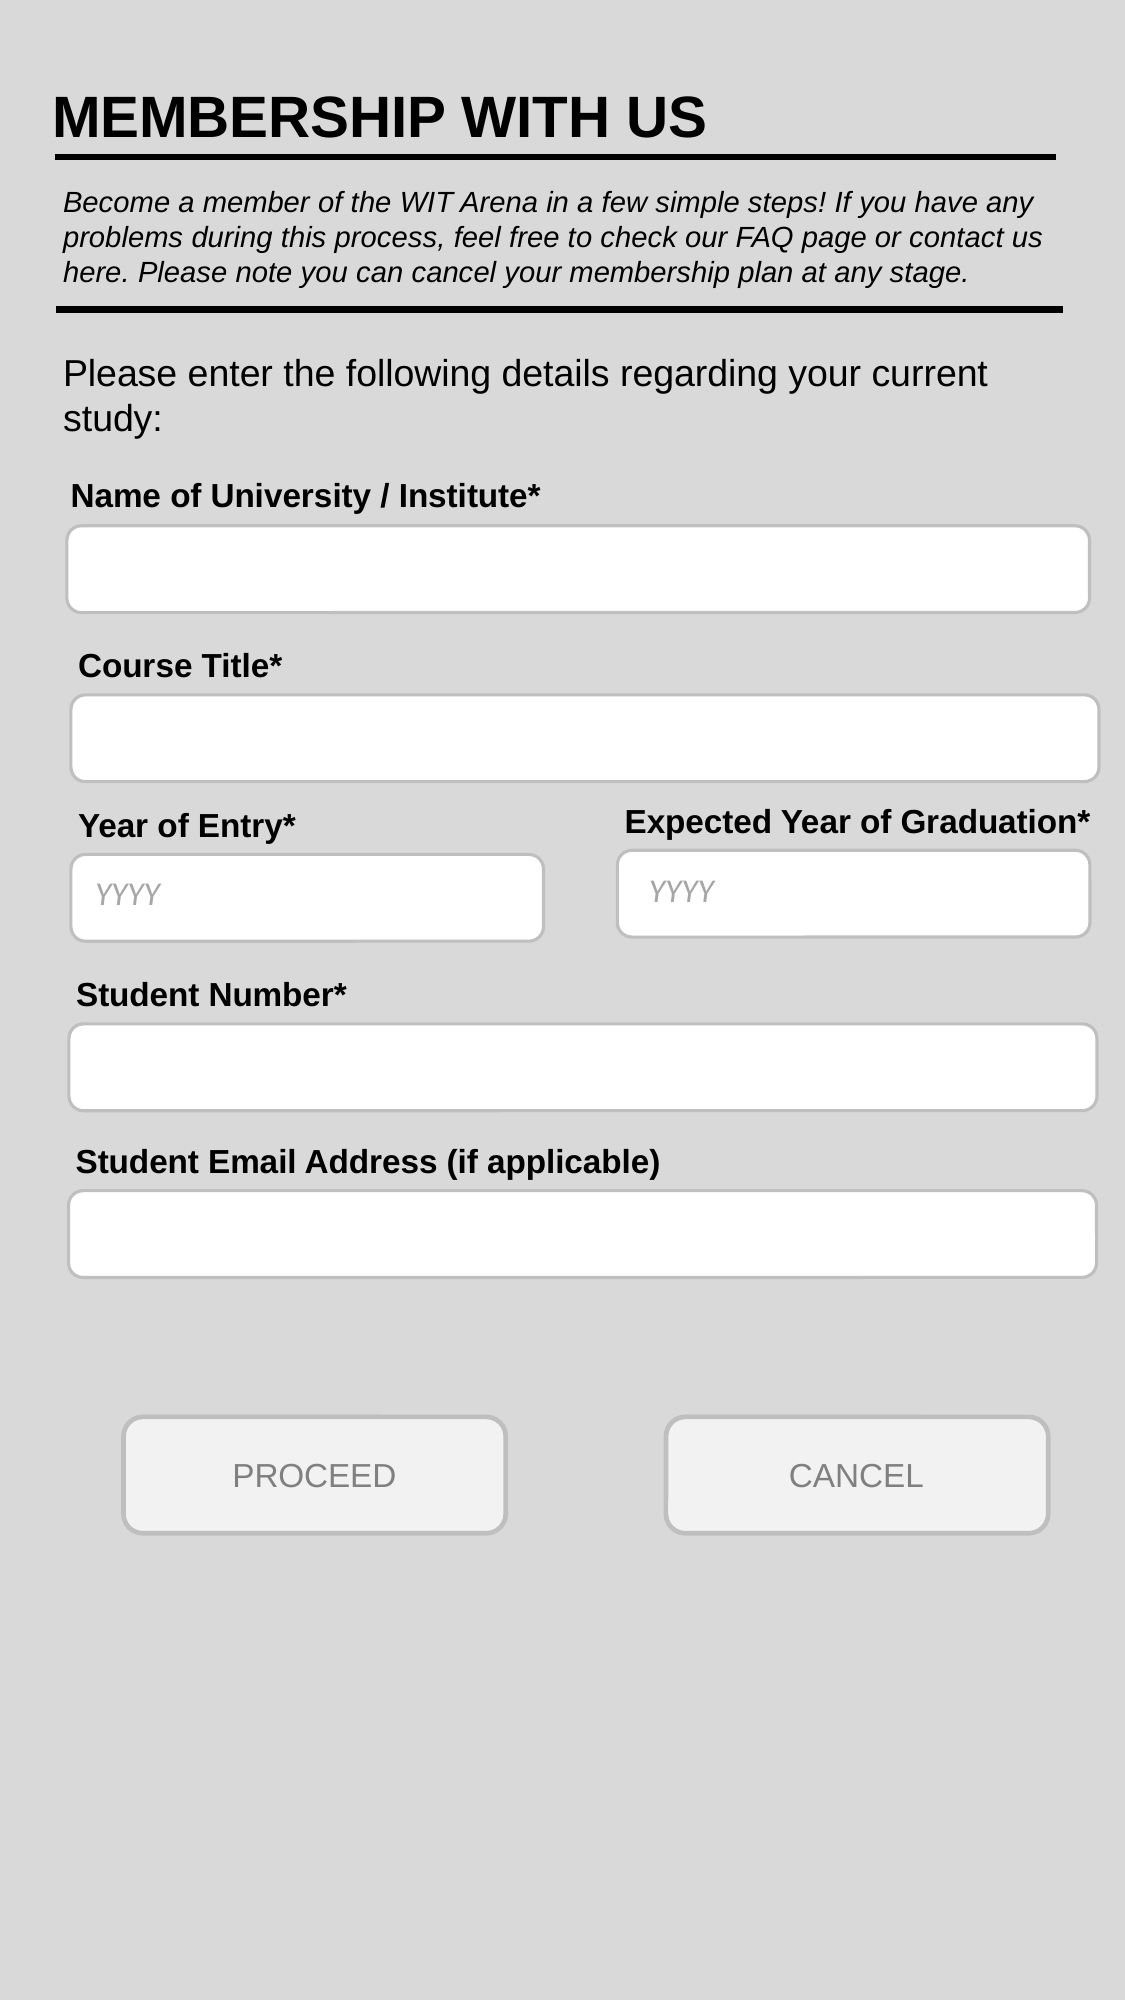

MEMBERSHIP WITH US
Become a member of the WIT Arena in a few simple steps! If you have any problems during this process, feel free to check our FAQ page or contact us here. Please note you can cancel your membership plan at any stage.
Please enter the following details regarding your current study:
Name of University / Institute*

Course Title*

Expected Year of Graduation*
Year of Entry*

YYYY
YYYY
Student Number*

Student Email Address (if applicable)

PROCEED
CANCEL